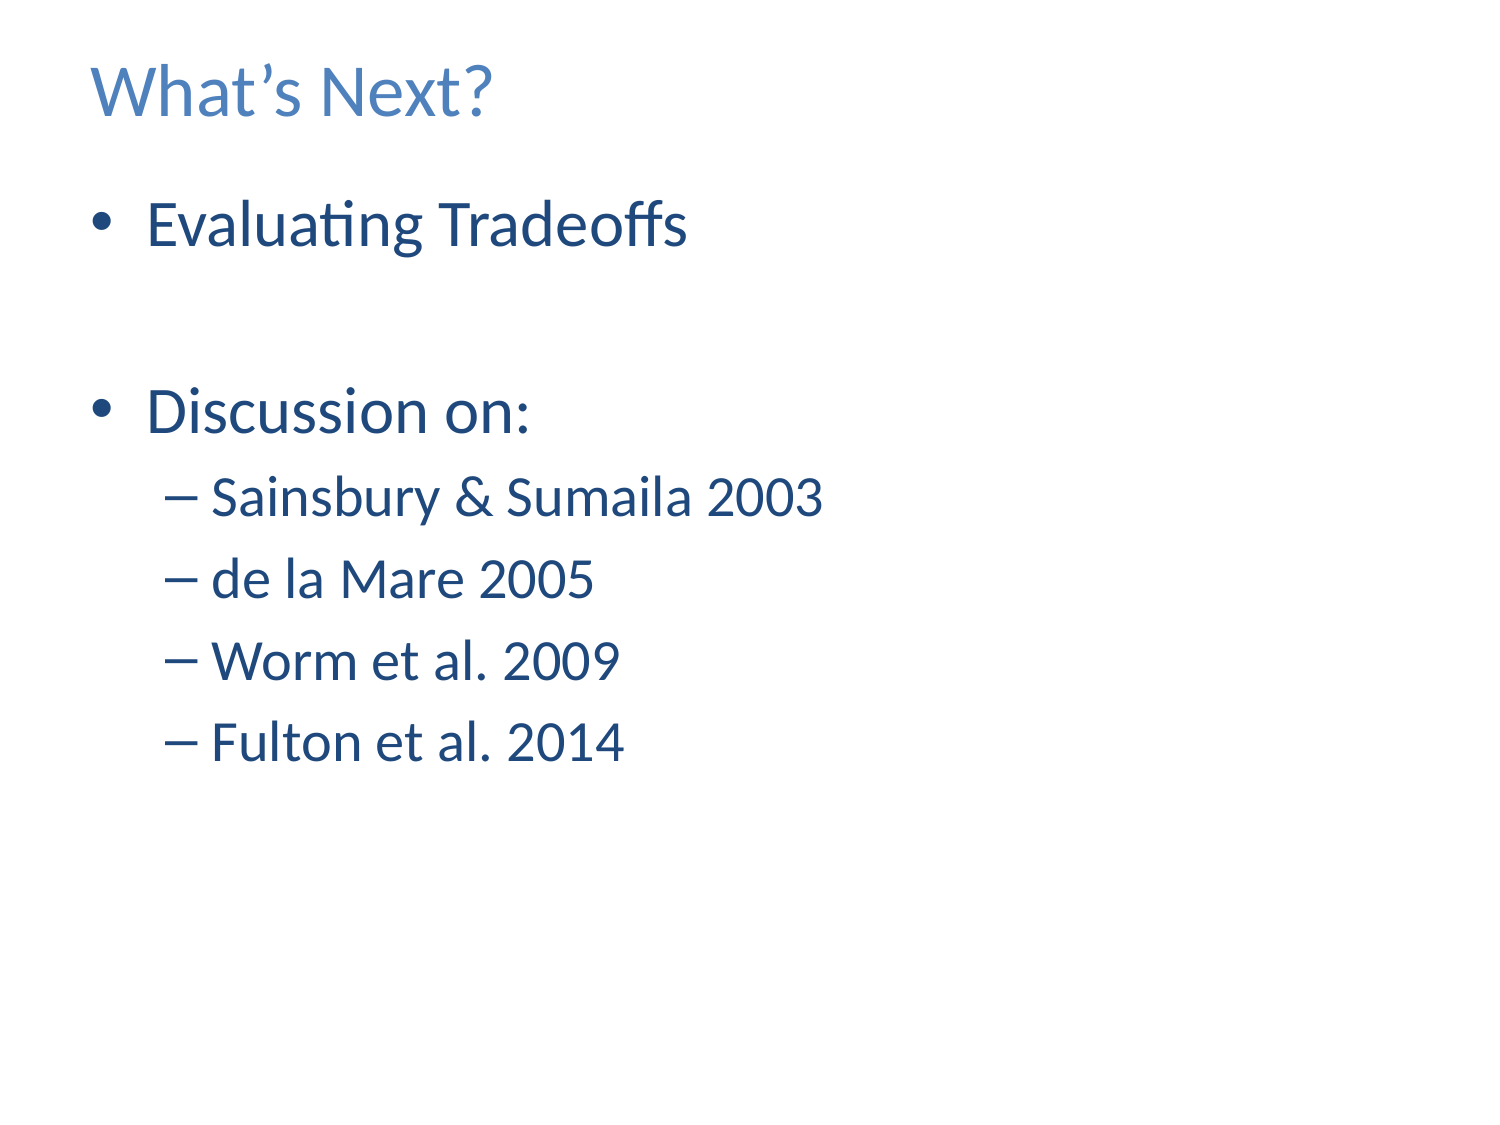

# What’s Next?
Evaluating Tradeoffs

Discussion on:
Sainsbury & Sumaila 2003
de la Mare 2005
Worm et al. 2009
Fulton et al. 2014